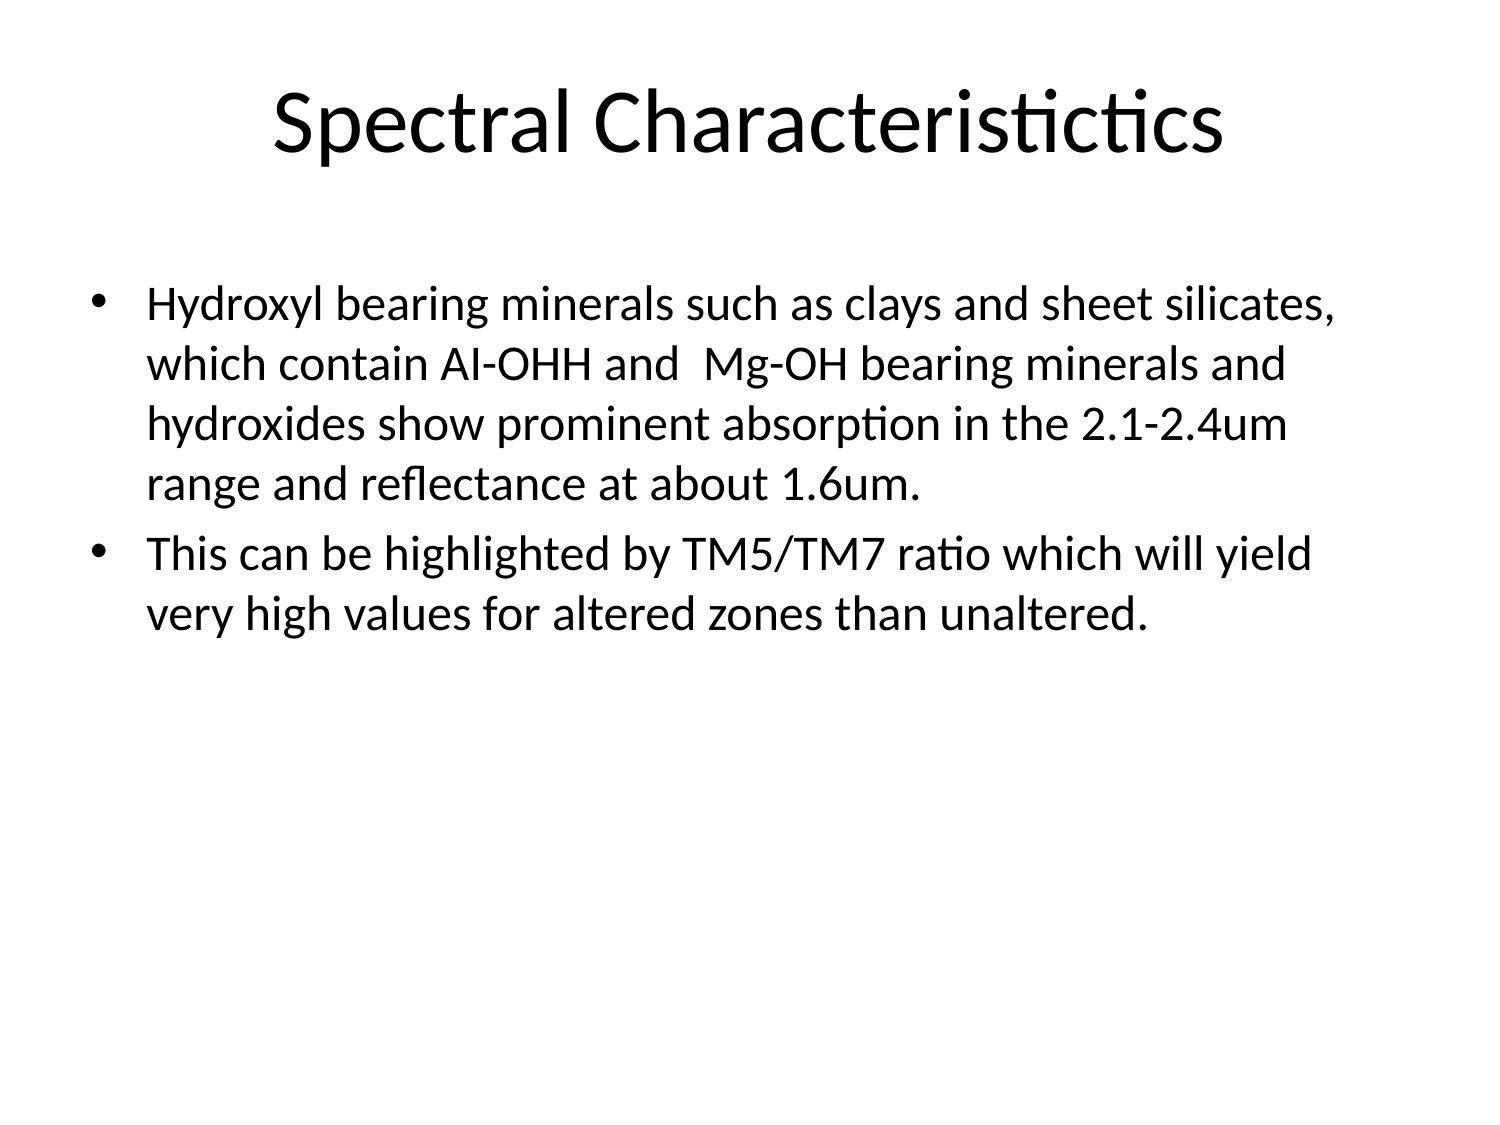

# Spectral Characteristictics
Hydroxyl bearing minerals such as clays and sheet silicates, which contain AI-OHH and  Mg-OH bearing minerals and hydroxides show prominent absorption in the 2.1-2.4um range and reflectance at about 1.6um.
This can be highlighted by TM5/TM7 ratio which will yield very high values for altered zones than unaltered.